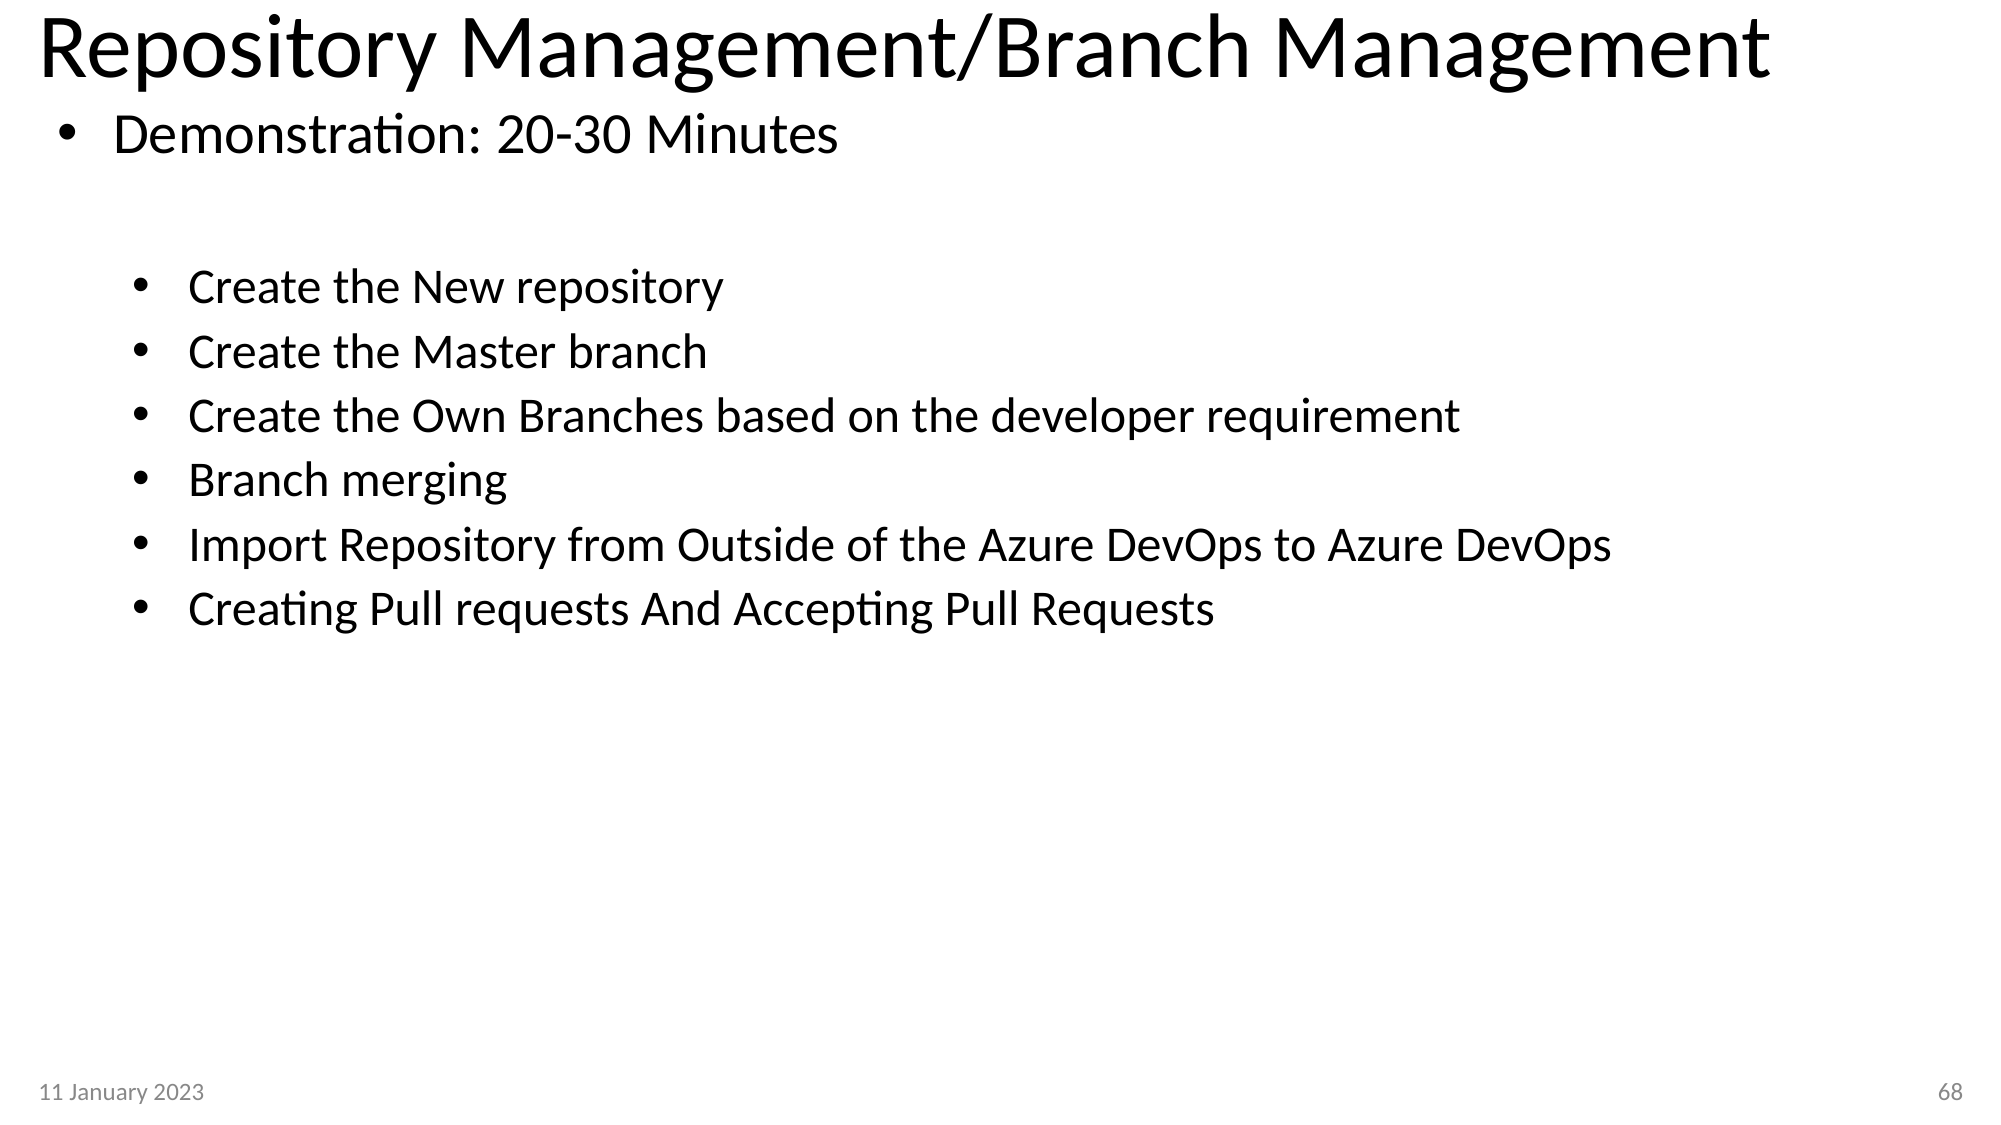

# Repository Management/Branch Management
Demonstration: 20-30 Minutes

Create the New repository
Create the Master branch
Create the Own Branches based on the developer requirement
Branch merging
Import Repository from Outside of the Azure DevOps to Azure DevOps
Creating Pull requests And Accepting Pull Requests

11 January 2023
68